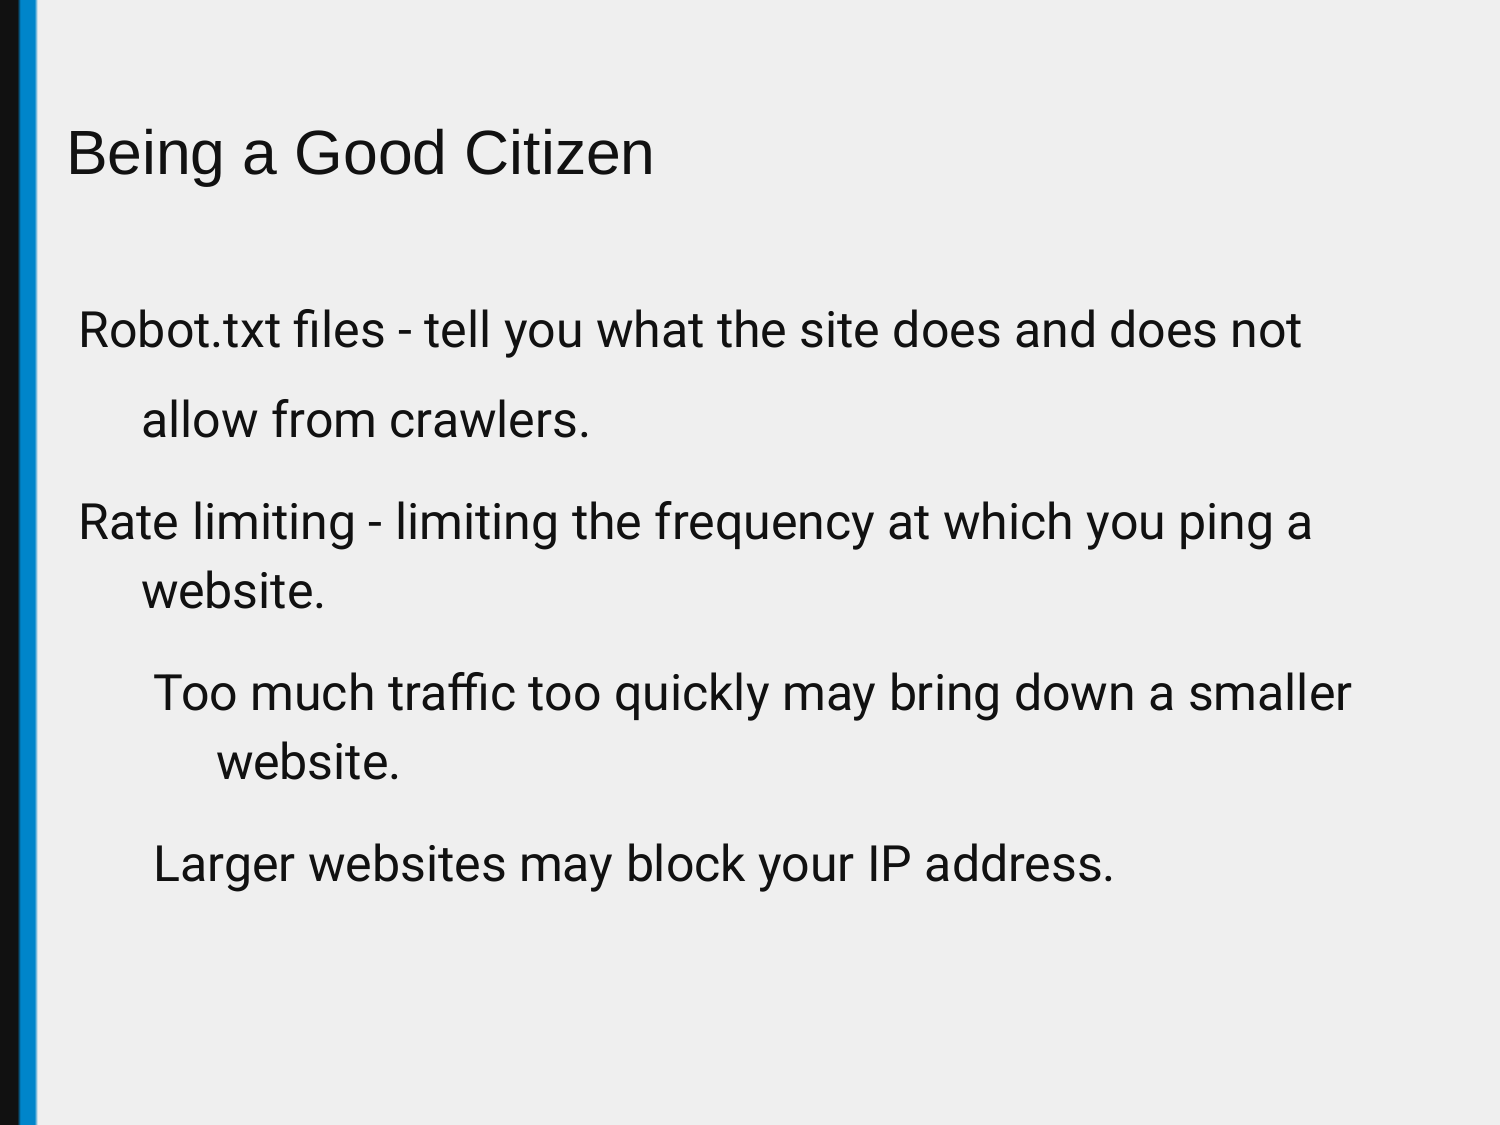

# Being a Good Citizen
Robot.txt files - tell you what the site does and does not allow from crawlers.
Rate limiting - limiting the frequency at which you ping a website.
Too much traffic too quickly may bring down a smaller website.
Larger websites may block your IP address.